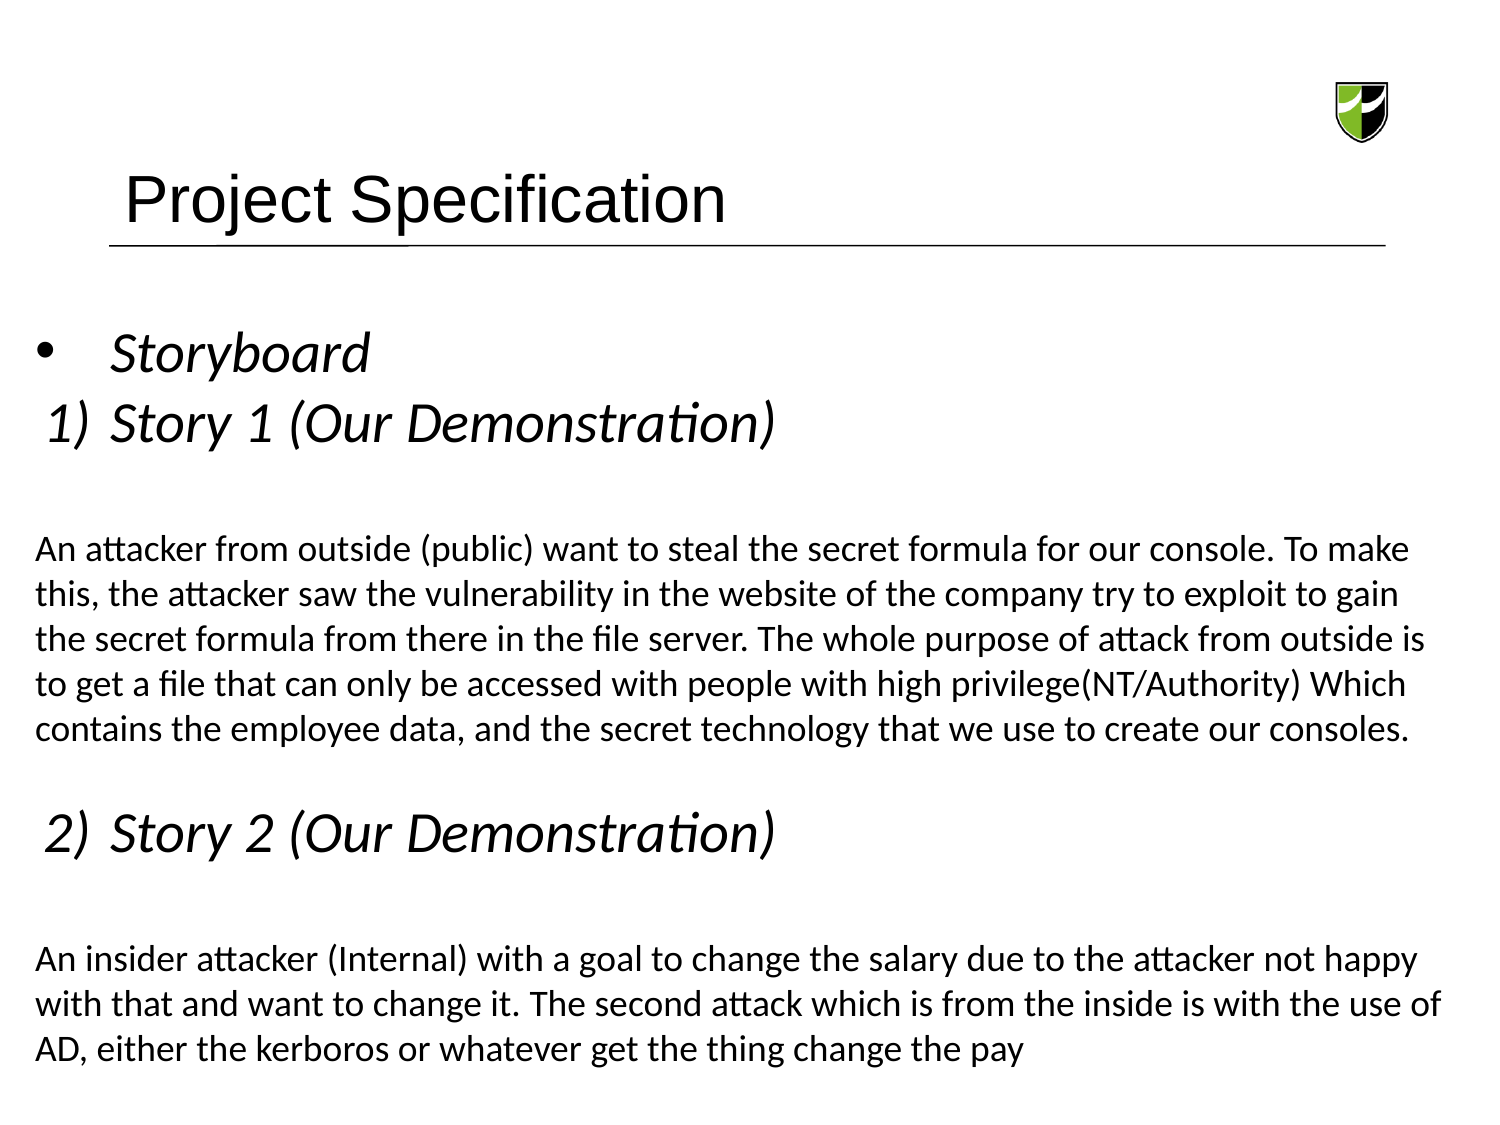

# Project Specification

Storyboard
Story 1 (Our Demonstration)

An attacker from outside (public) want to steal the secret formula for our console. To make this, the attacker saw the vulnerability in the website of the company try to exploit to gain the secret formula from there in the file server. The whole purpose of attack from outside is to get a file that can only be accessed with people with high privilege(NT/Authority) Which contains the employee data, and the secret technology that we use to create our consoles.

Story 2 (Our Demonstration)

An insider attacker (Internal) with a goal to change the salary due to the attacker not happy with that and want to change it. The second attack which is from the inside is with the use of AD, either the kerboros or whatever get the thing change the pay